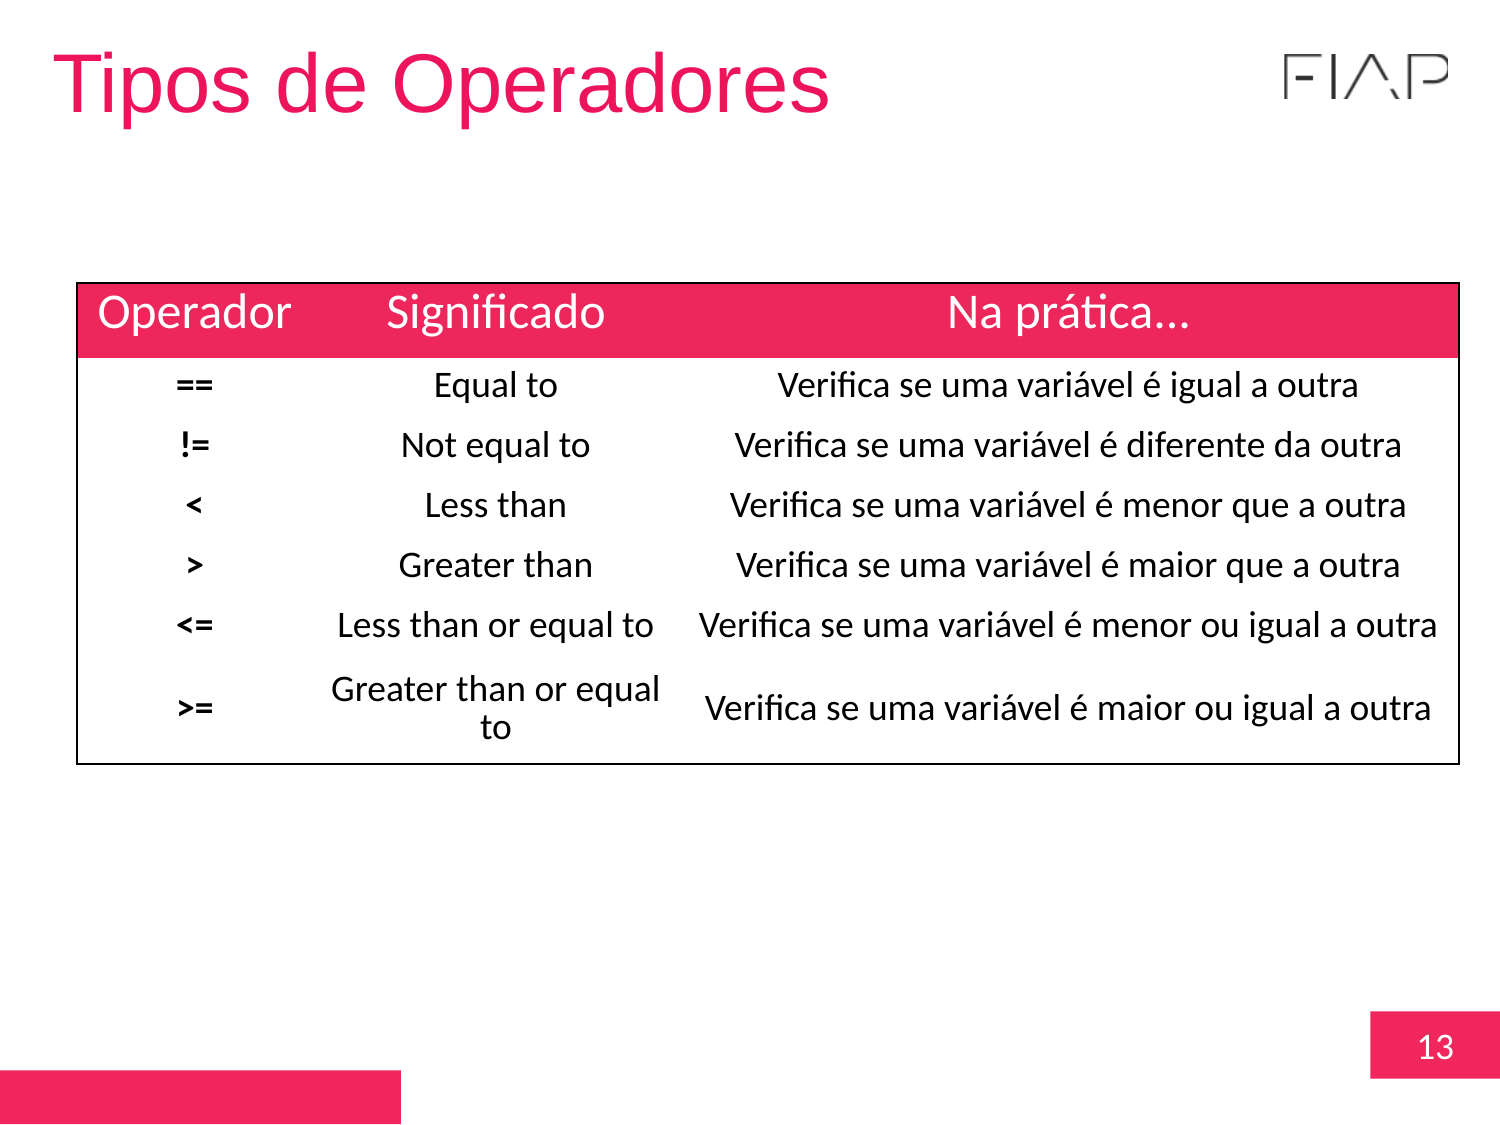

Tipos de Operadores
| Operador | Significado | Na prática... |
| --- | --- | --- |
| == | Equal to | Verifica se uma variável é igual a outra |
| != | Not equal to | Verifica se uma variável é diferente da outra |
| < | Less than | Verifica se uma variável é menor que a outra |
| > | Greater than | Verifica se uma variável é maior que a outra |
| <= | Less than or equal to | Verifica se uma variável é menor ou igual a outra |
| >= | Greater than or equal to | Verifica se uma variável é maior ou igual a outra |